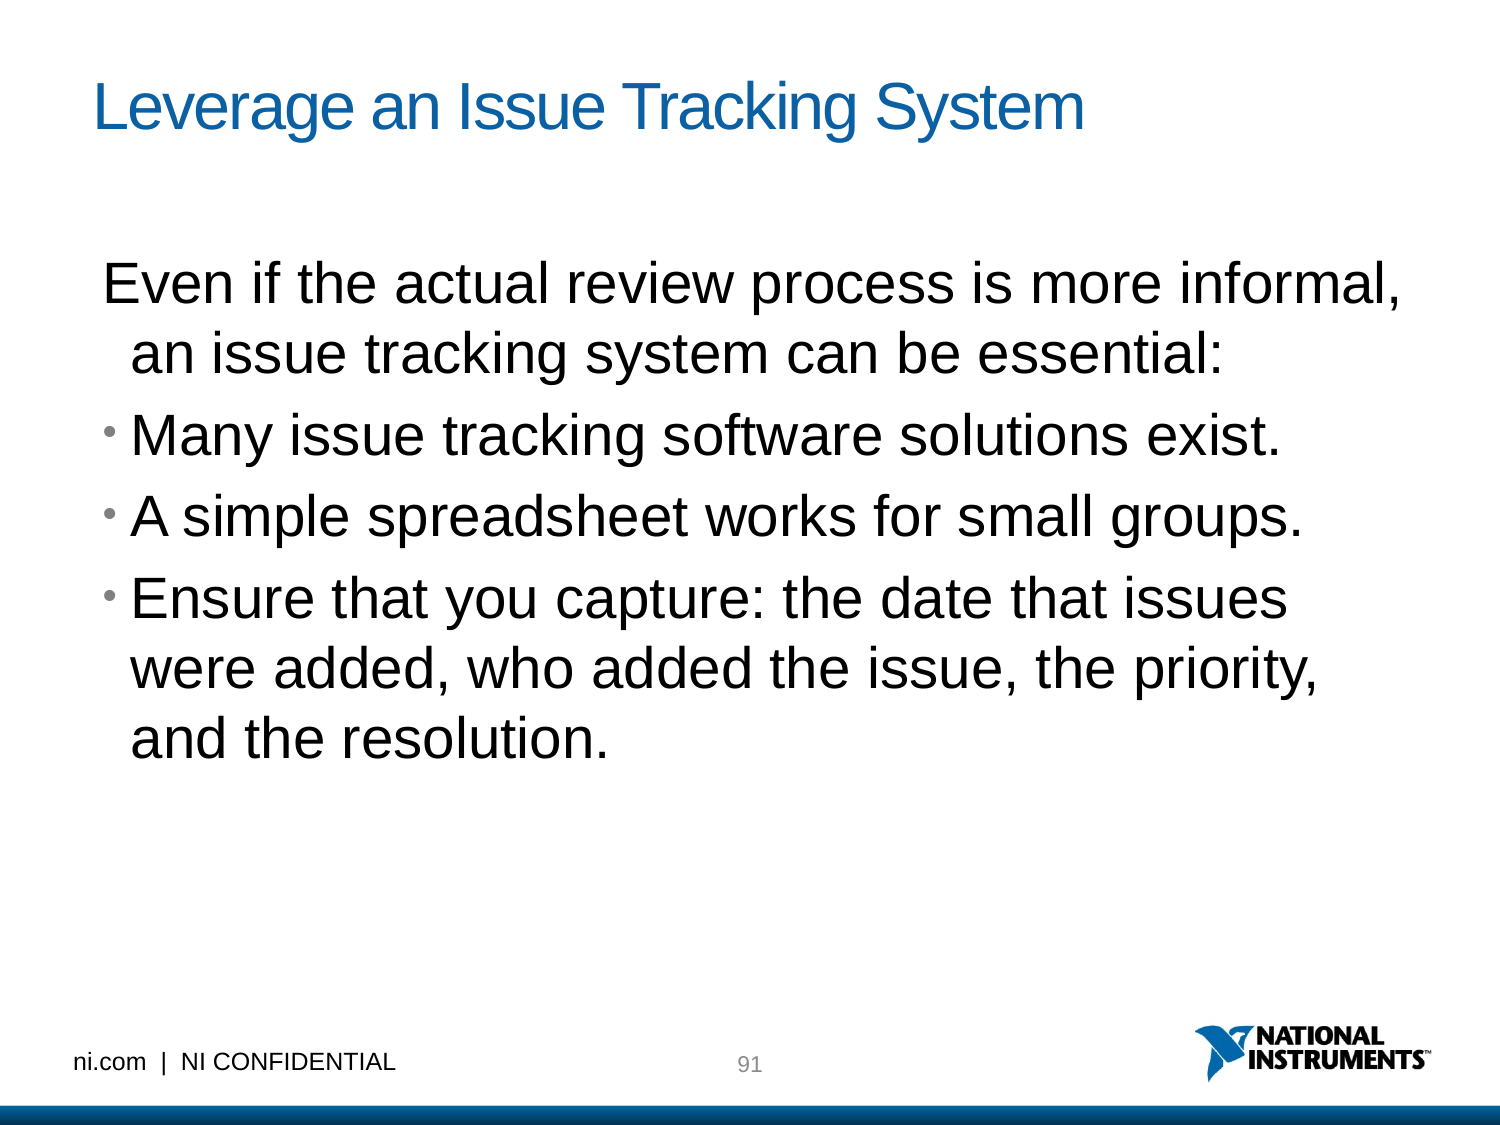

# Leverage an Issue Tracking System
Even if the actual review process is more informal, an issue tracking system can be essential:
Many issue tracking software solutions exist.
A simple spreadsheet works for small groups.
Ensure that you capture: the date that issues were added, who added the issue, the priority, and the resolution.